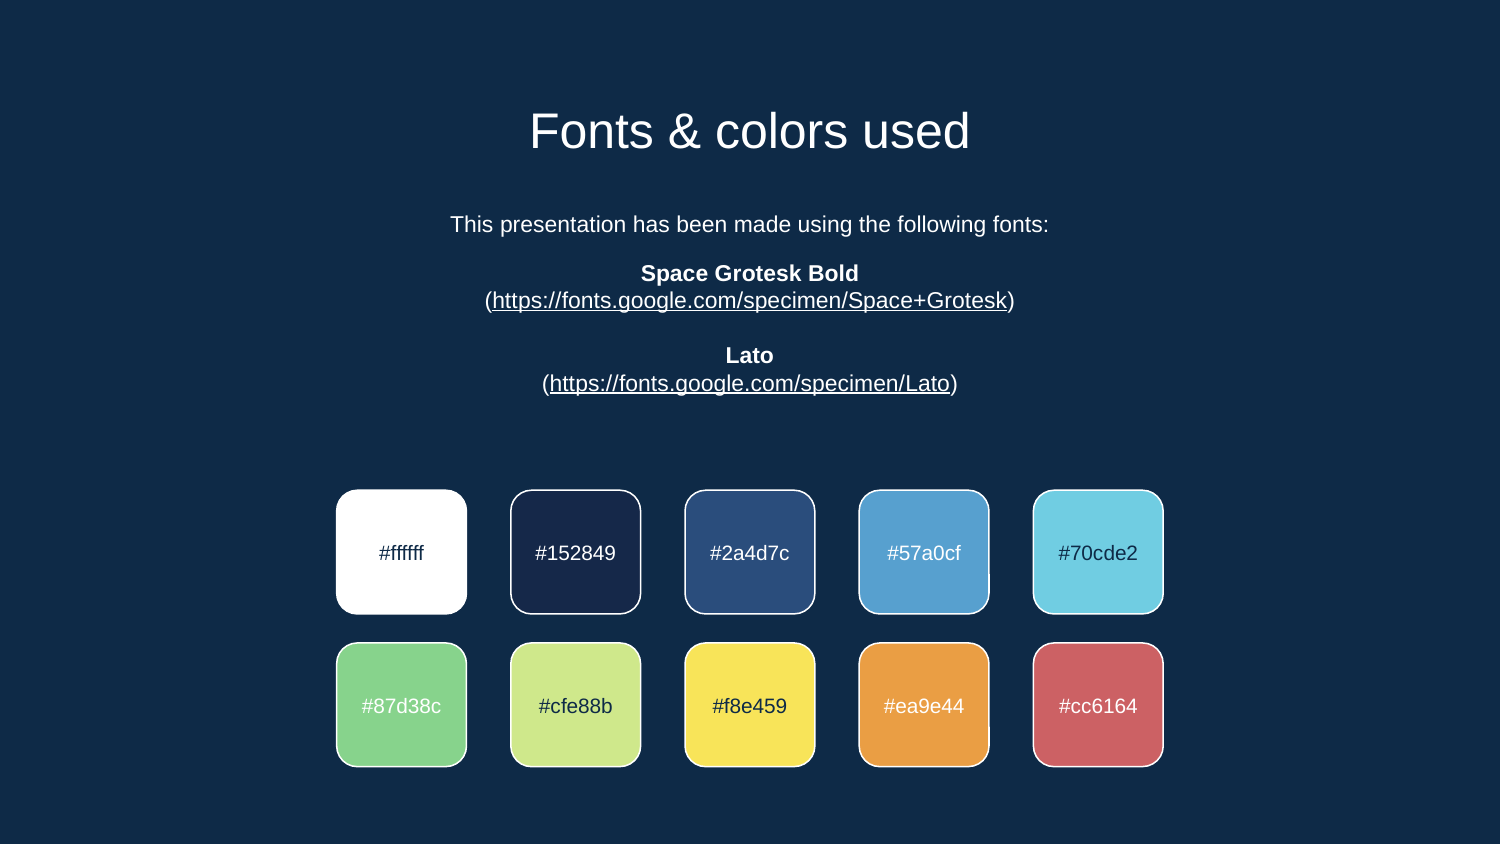

# Fonts & colors used
This presentation has been made using the following fonts:
Space Grotesk Bold
(https://fonts.google.com/specimen/Space+Grotesk)

Lato
(https://fonts.google.com/specimen/Lato)

#ffffff
#152849
#2a4d7c
#57a0cf
#70cde2

#87d38c
#cfe88b
#f8e459
#ea9e44
#cc6164